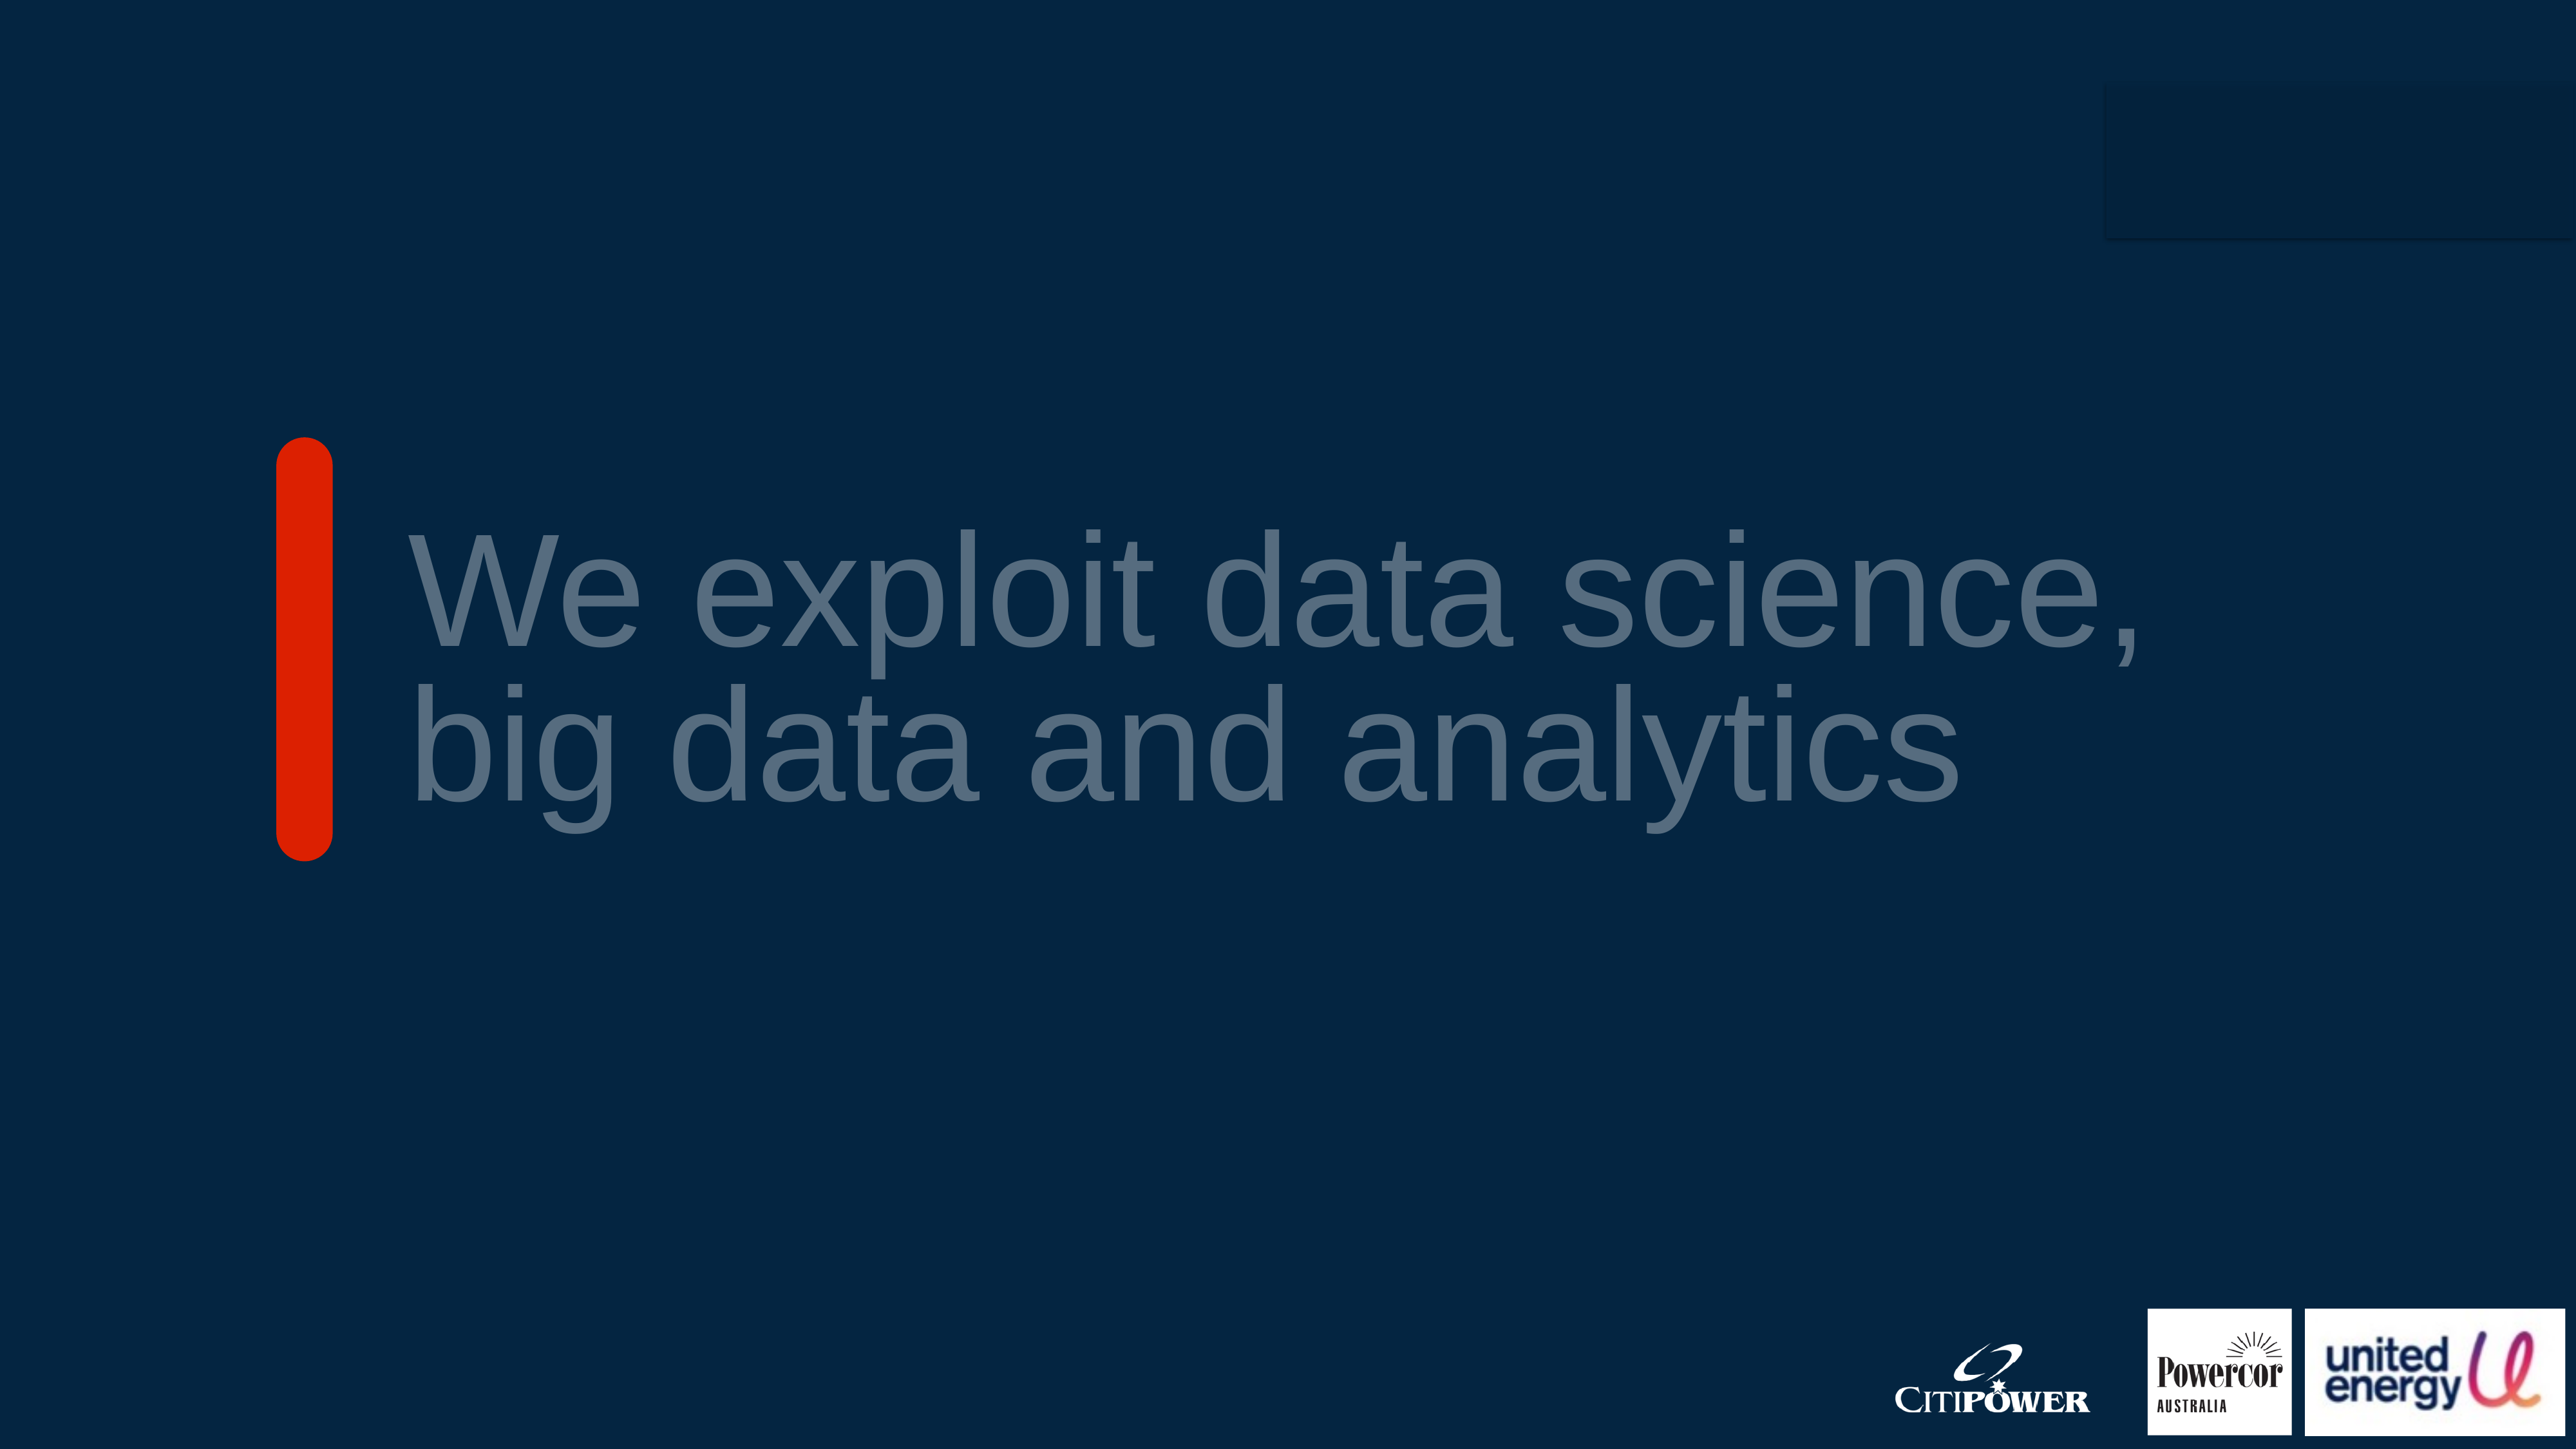

We exploit data science, big data and analytics